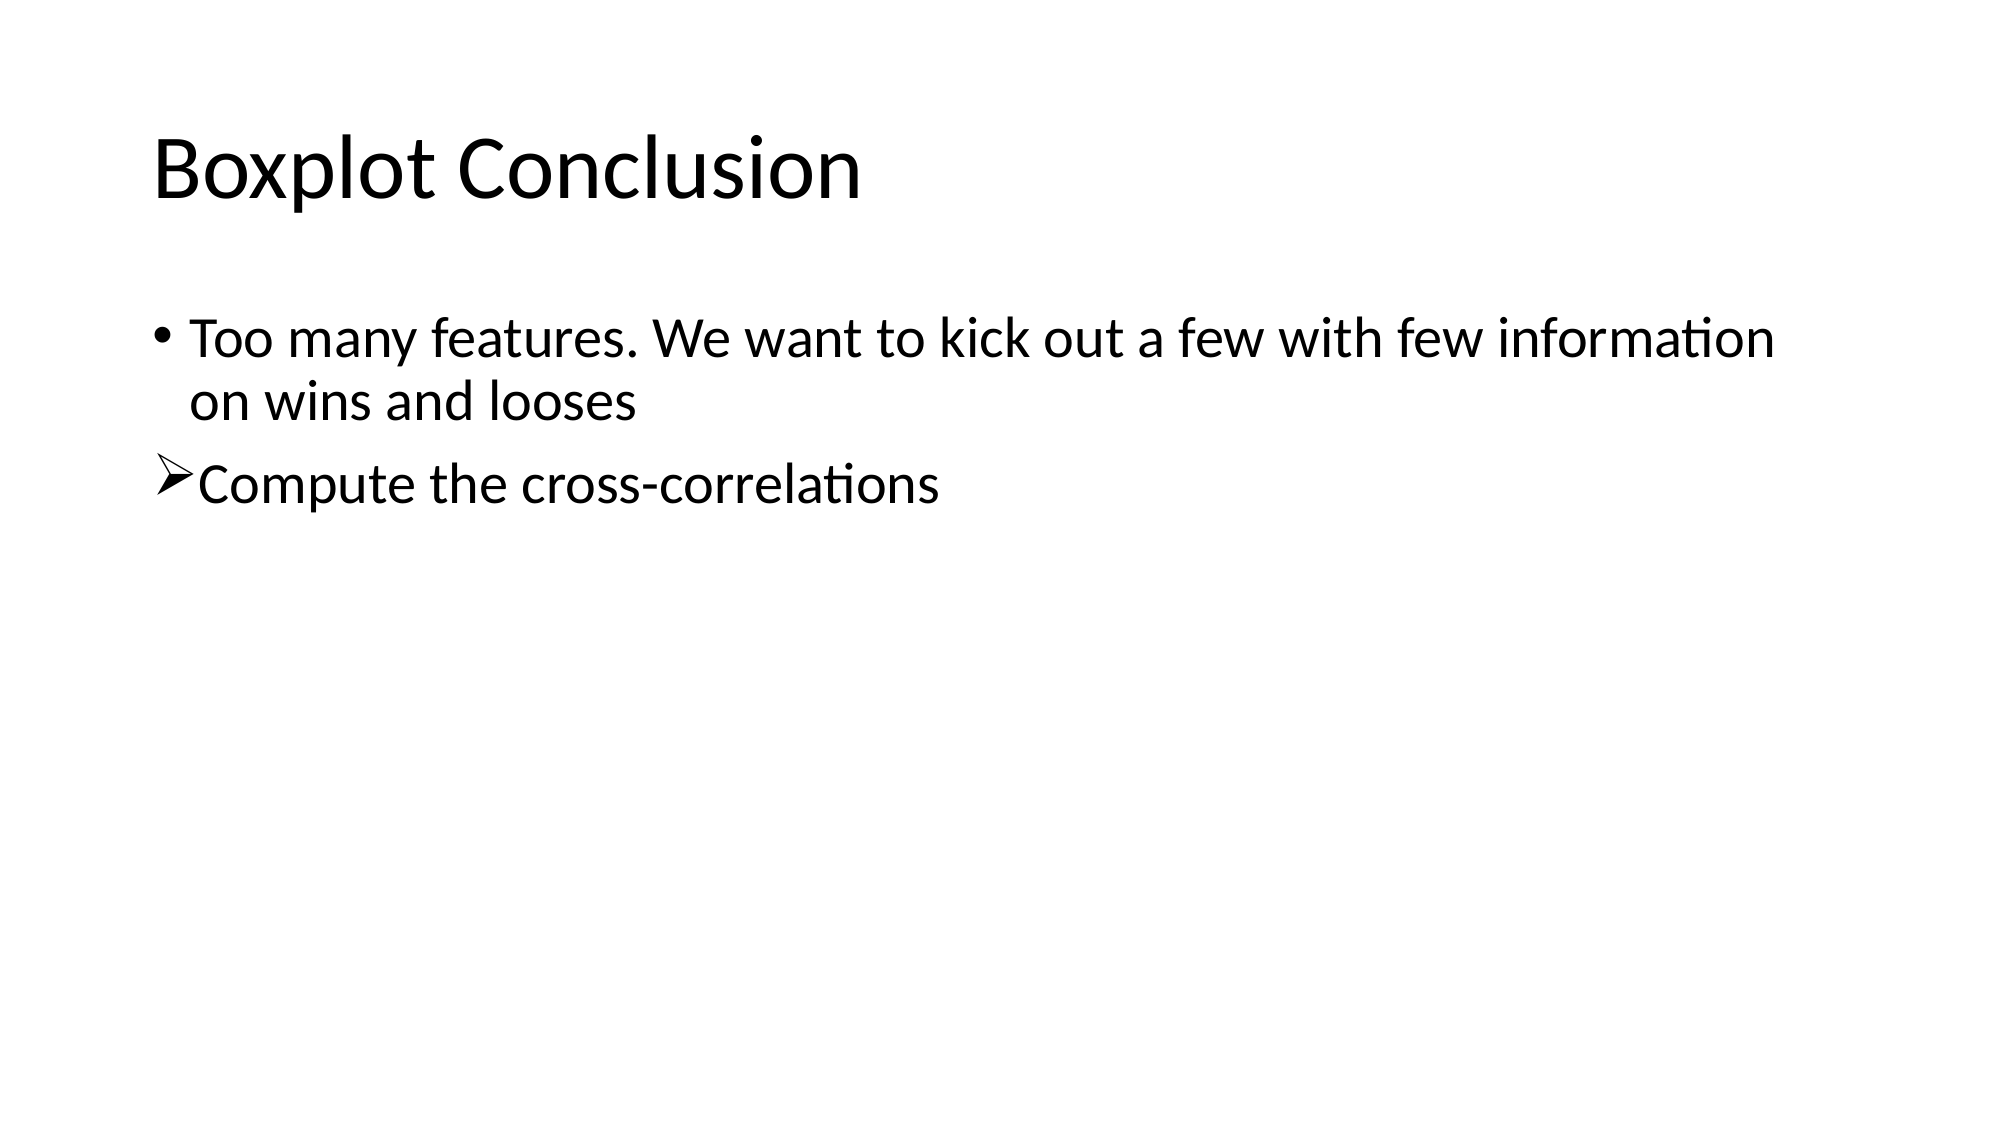

# Boxplot Conclusion
Too many features. We want to kick out a few with few information on wins and looses
Compute the cross-correlations